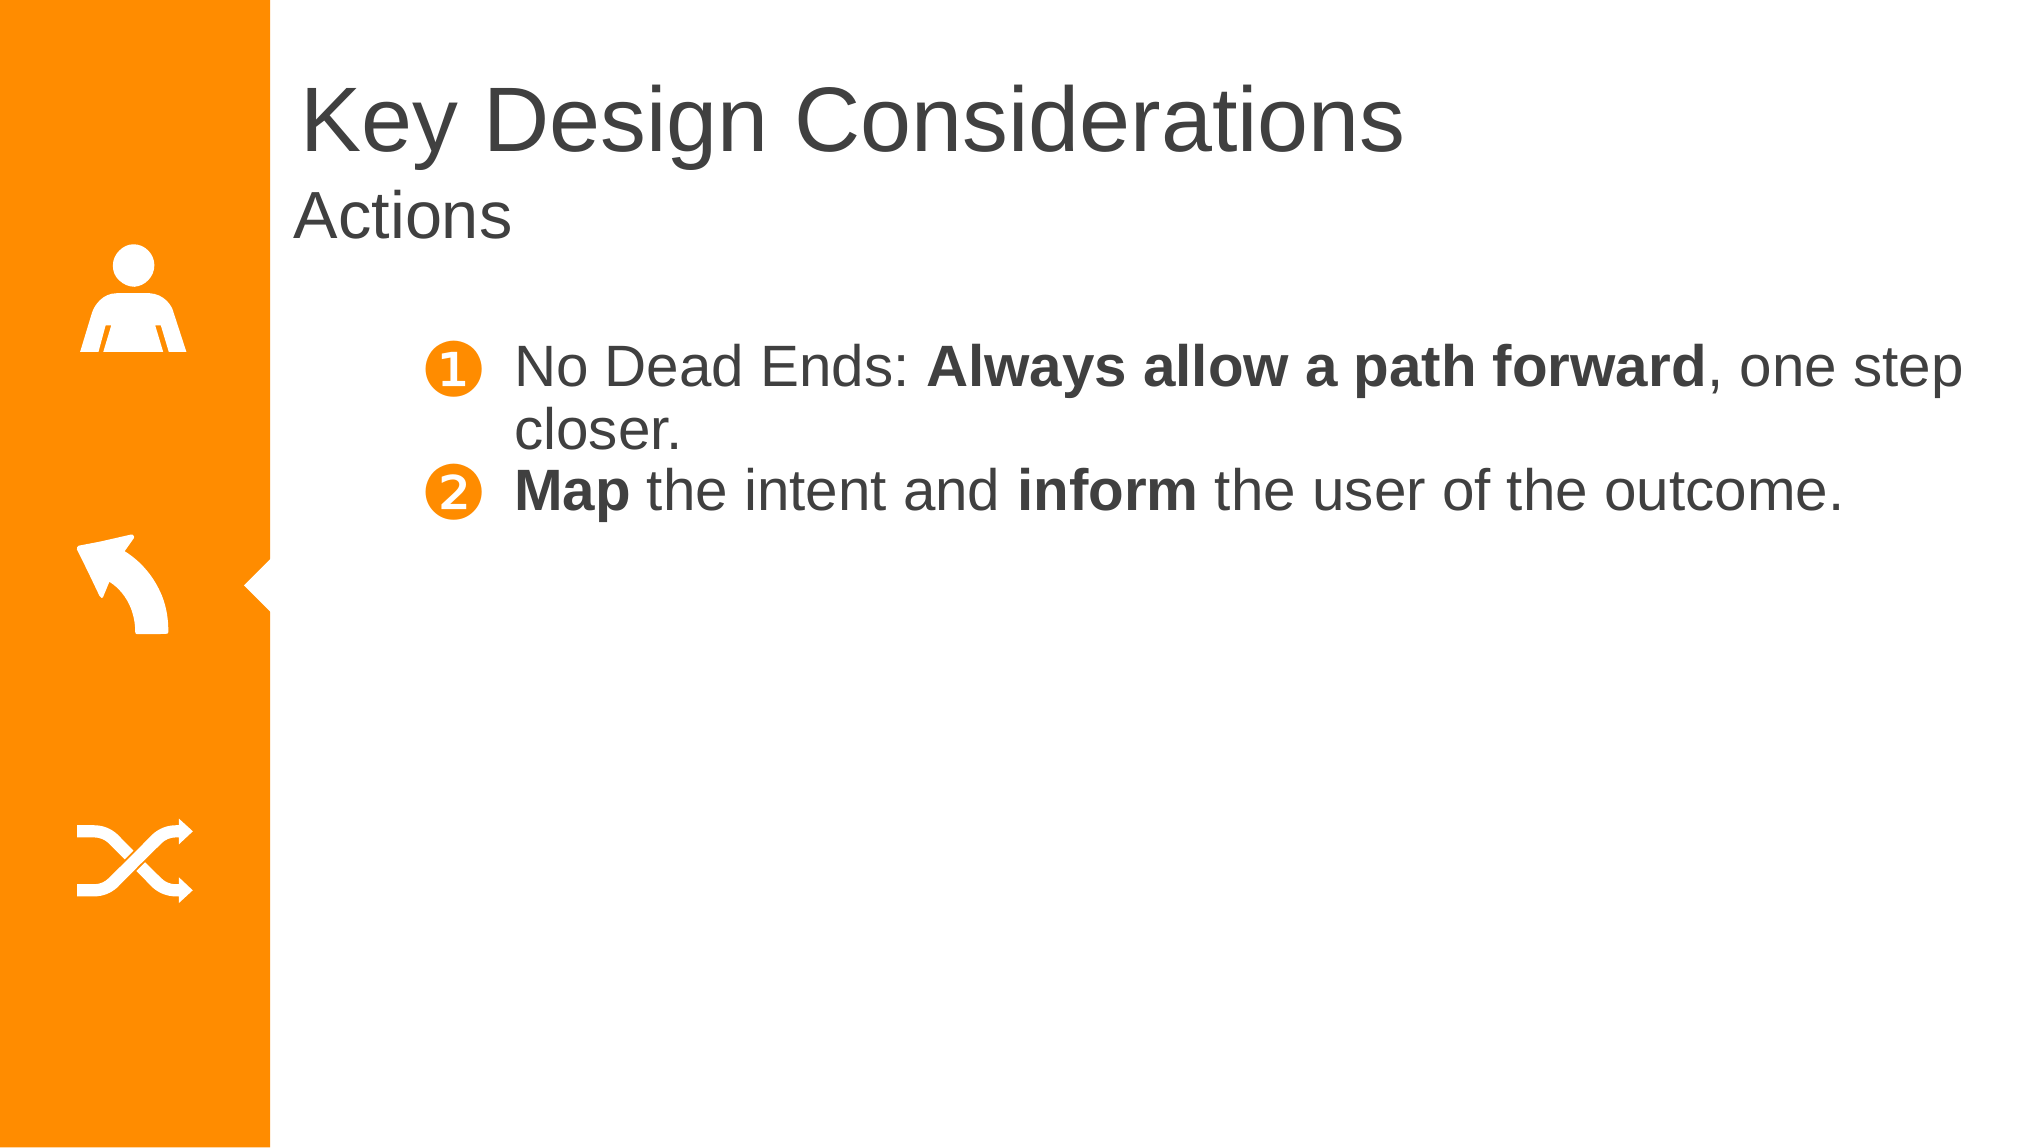

Key Design Considerations
Actions

❶
No Dead Ends: Always allow a path forward, one step closer.
❷
Map the intent and inform the user of the outcome.